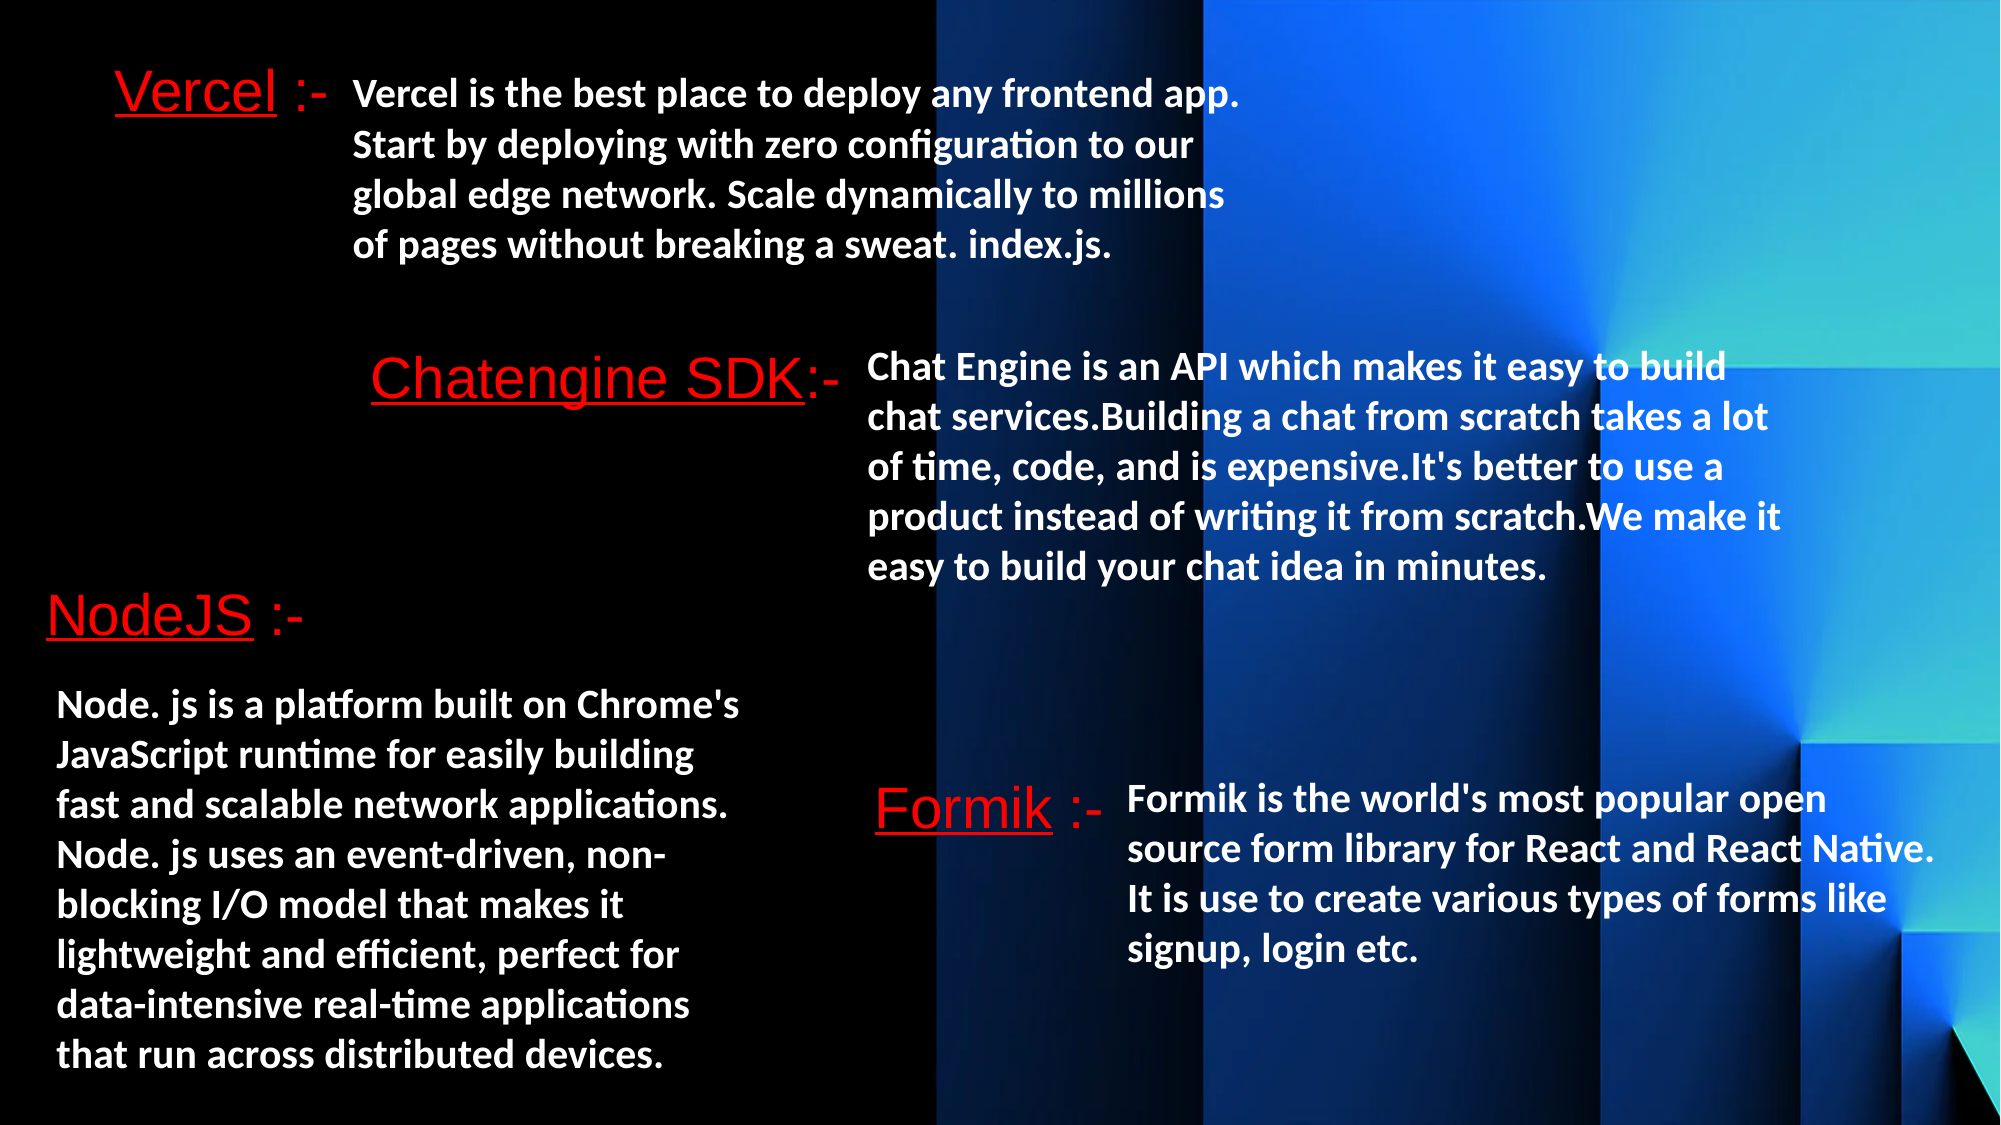

Vercel :-
Vercel is the best place to deploy any frontend app. Start by deploying with zero configuration to our global edge network. Scale dynamically to millions of pages without breaking a sweat. index.js.
Chat Engine is an API which makes it easy to build chat services.Building a chat from scratch takes a lot of time, code, and is expensive.It's better to use a product instead of writing it from scratch.We make it easy to build your chat idea in minutes.
Chatengine SDK:-
NodeJS :-
Node. js is a platform built on Chrome's JavaScript runtime for easily building fast and scalable network applications. Node. js uses an event-driven, non-blocking I/O model that makes it lightweight and efficient, perfect for data-intensive real-time applications that run across distributed devices.
Formik :-
Formik is the world's most popular open source form library for React and React Native. It is use to create various types of forms like signup, login etc.